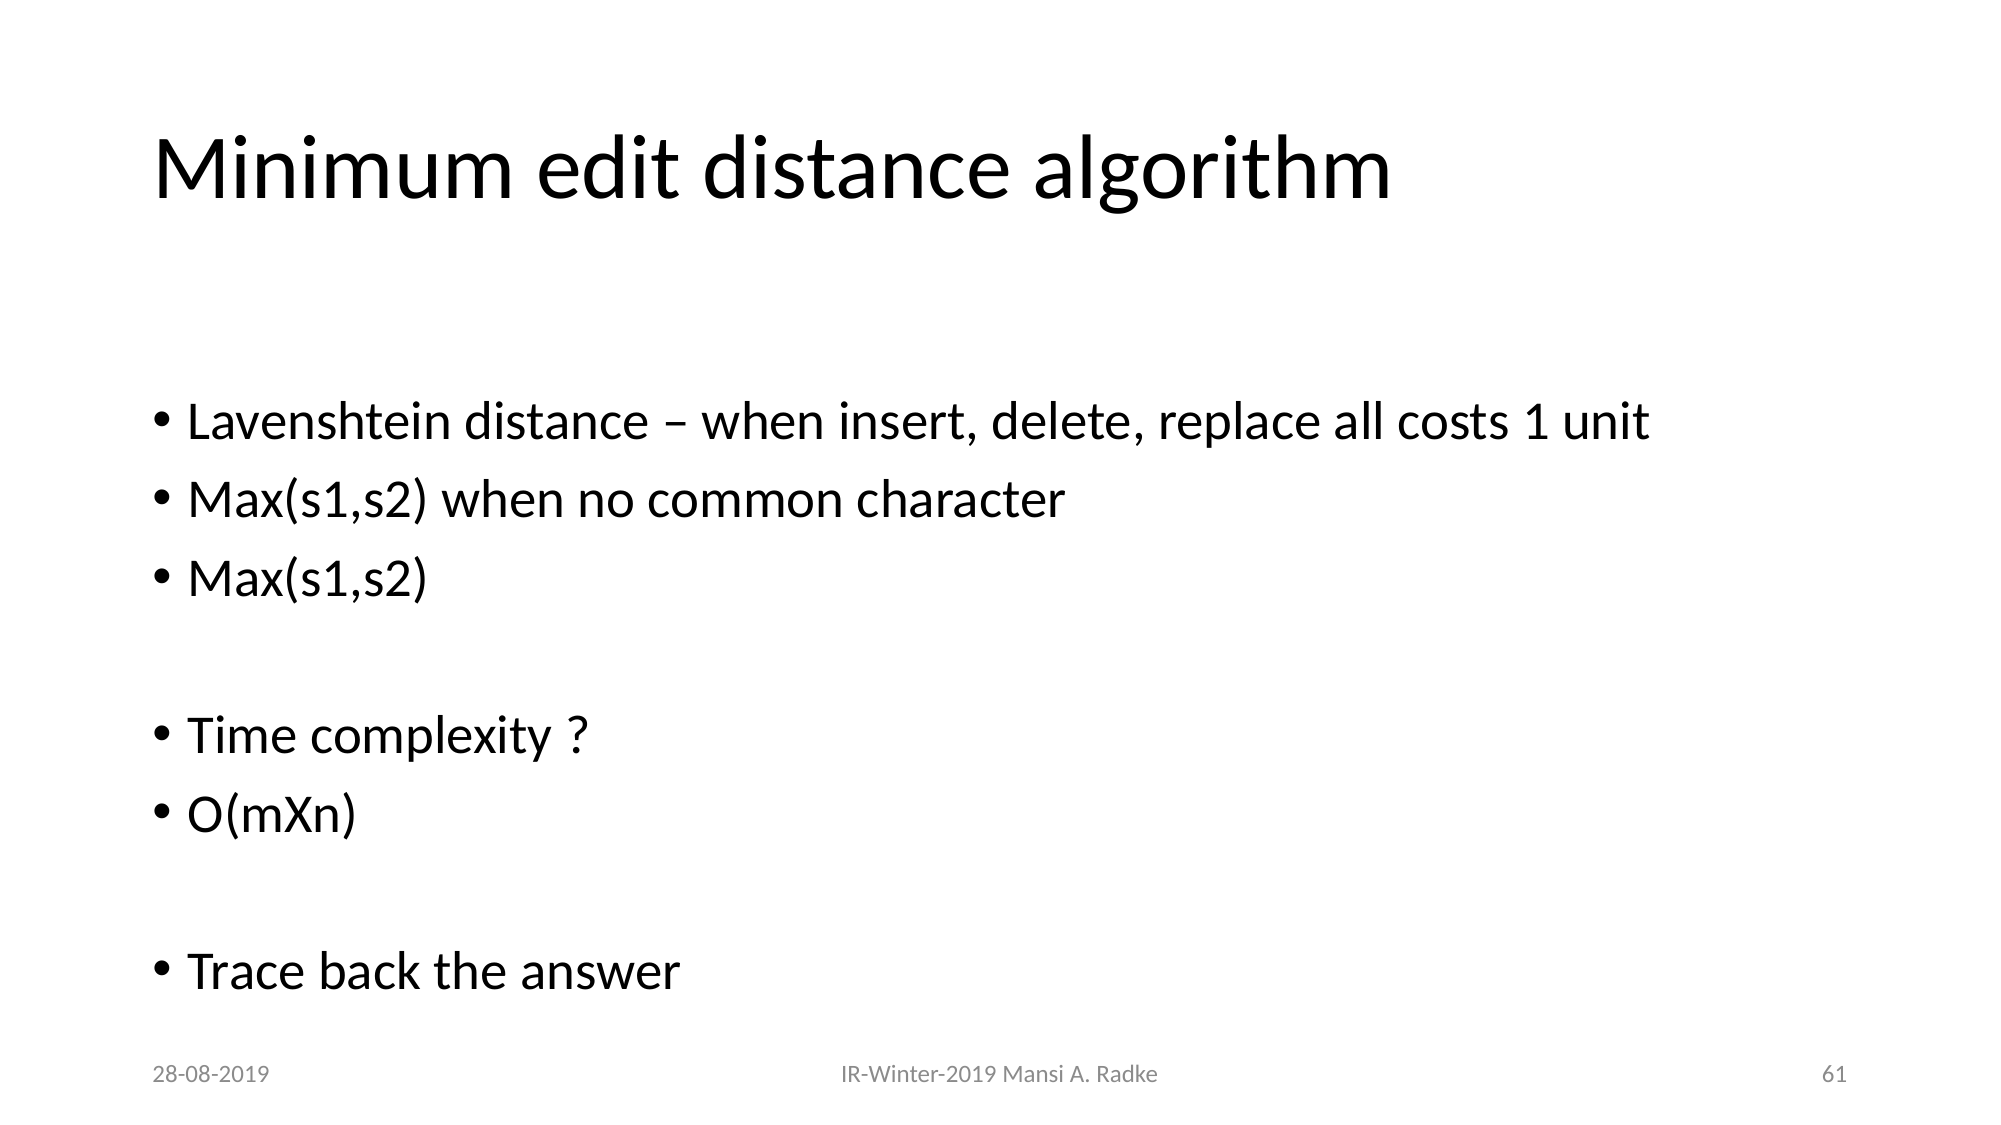

# Minimum edit distance algorithm

Lavenshtein distance – when insert, delete, replace all costs 1 unit
Max(s1,s2) when no common character
Max(s1,s2)

Time complexity ?
O(mXn)

Trace back the answer
28-08-2019
IR-Winter-2019 Mansi A. Radke
61